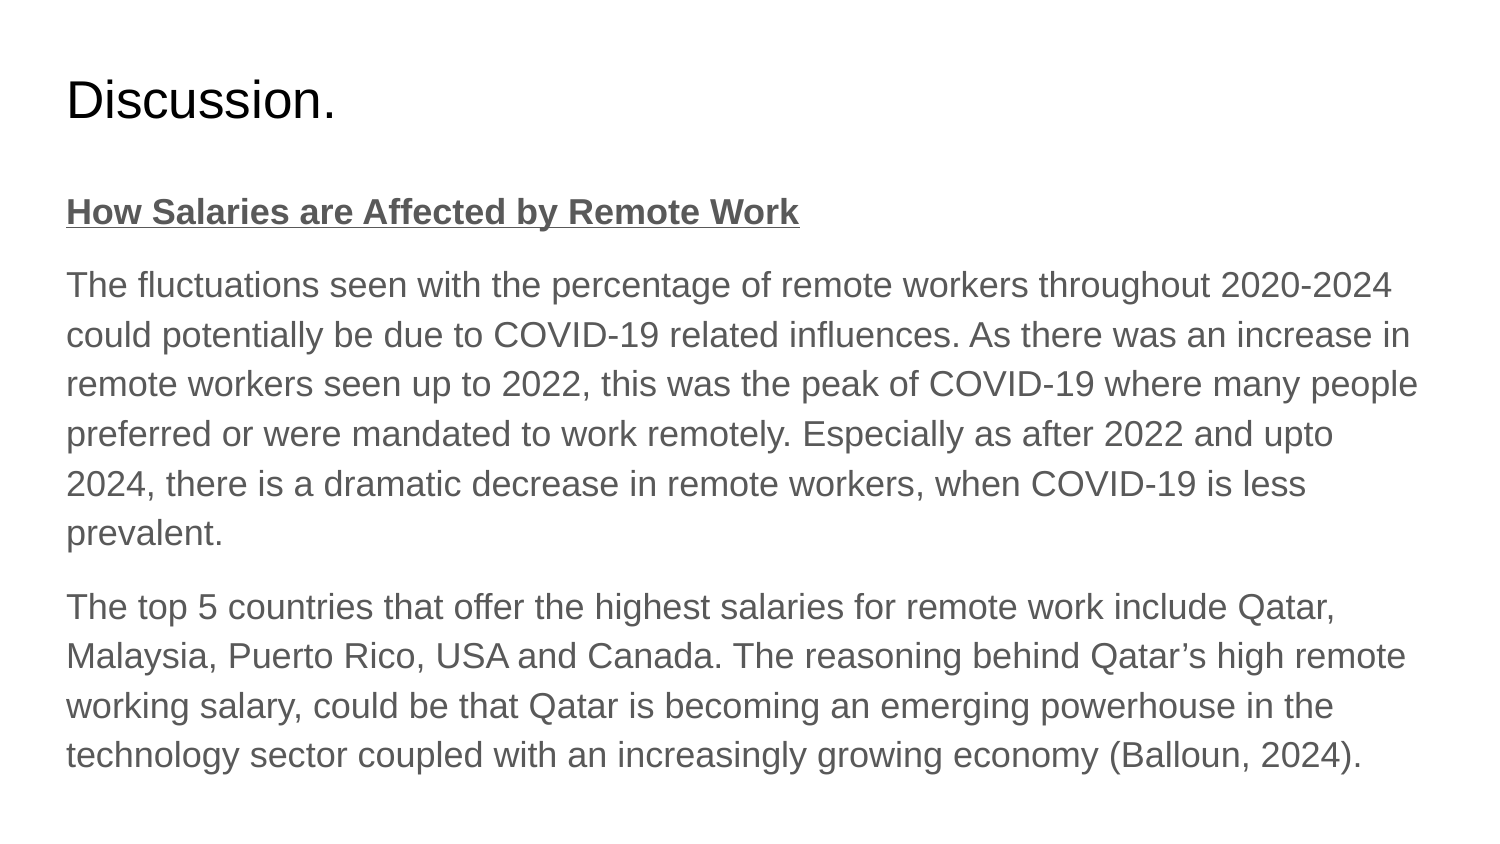

# Discussion.
How Salaries are Affected by Remote Work
The fluctuations seen with the percentage of remote workers throughout 2020-2024 could potentially be due to COVID-19 related influences. As there was an increase in remote workers seen up to 2022, this was the peak of COVID-19 where many people preferred or were mandated to work remotely. Especially as after 2022 and upto 2024, there is a dramatic decrease in remote workers, when COVID-19 is less prevalent.
The top 5 countries that offer the highest salaries for remote work include Qatar, Malaysia, Puerto Rico, USA and Canada. The reasoning behind Qatar’s high remote working salary, could be that Qatar is becoming an emerging powerhouse in the technology sector coupled with an increasingly growing economy (Balloun, 2024).